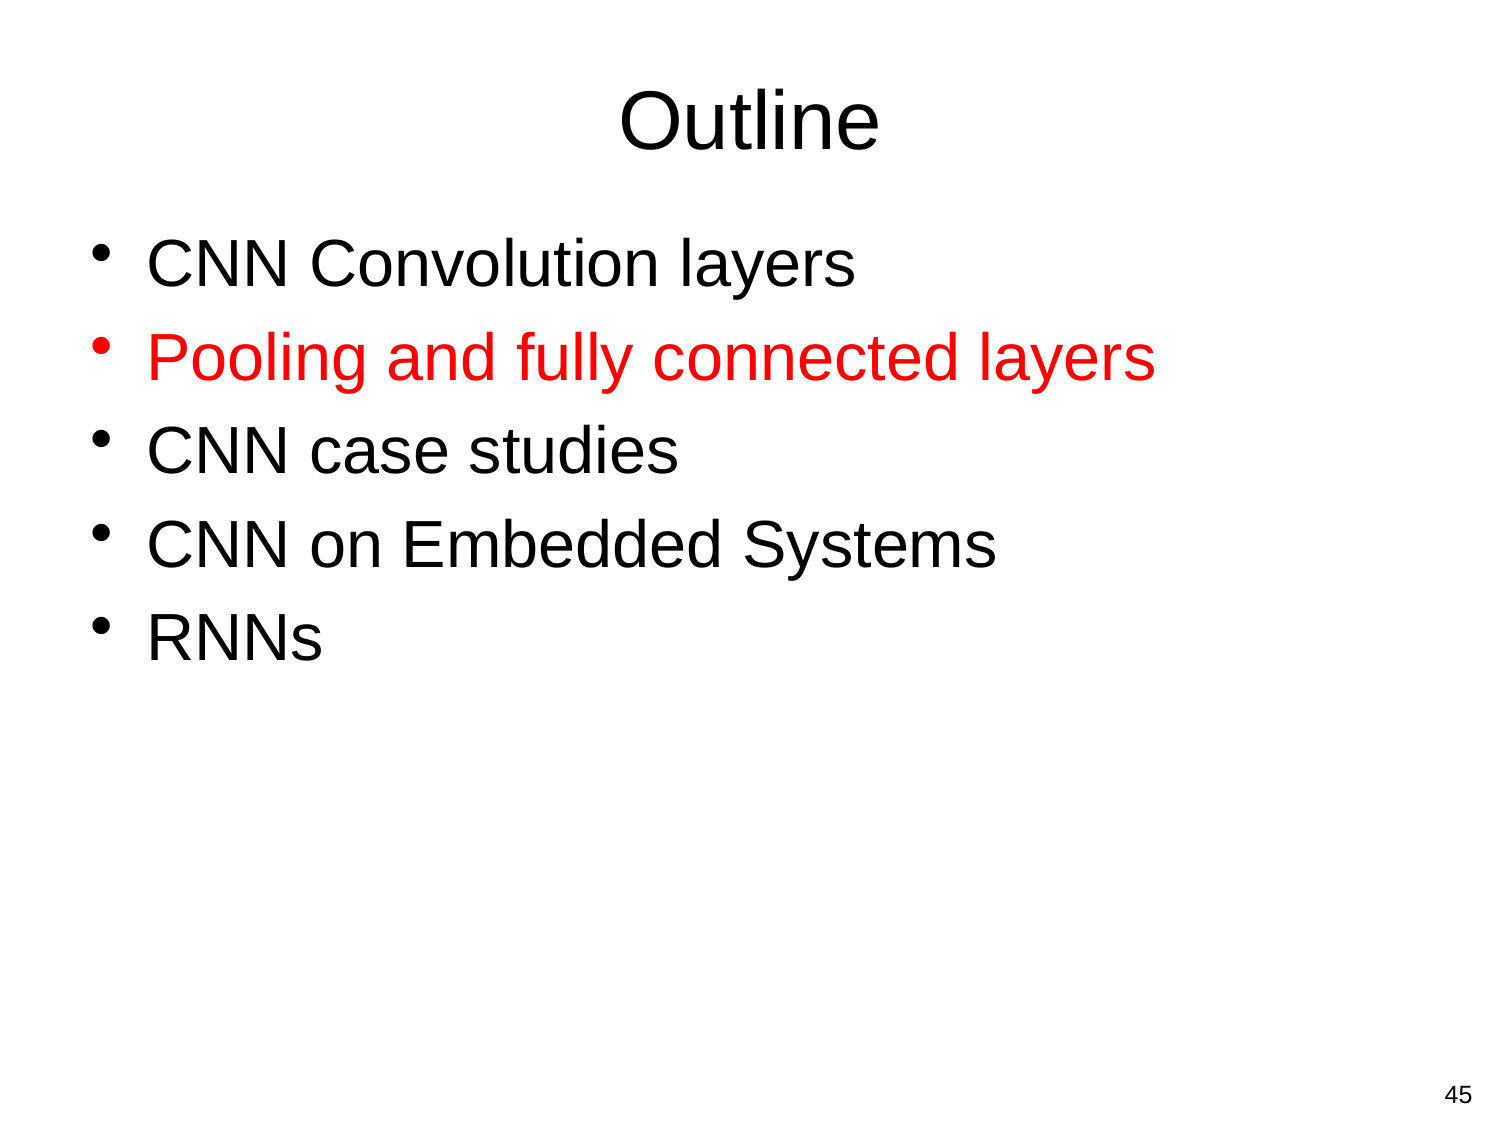

# Outline
CNN Convolution layers
Pooling and fully connected layers
CNN case studies
CNN on Embedded Systems
RNNs
45